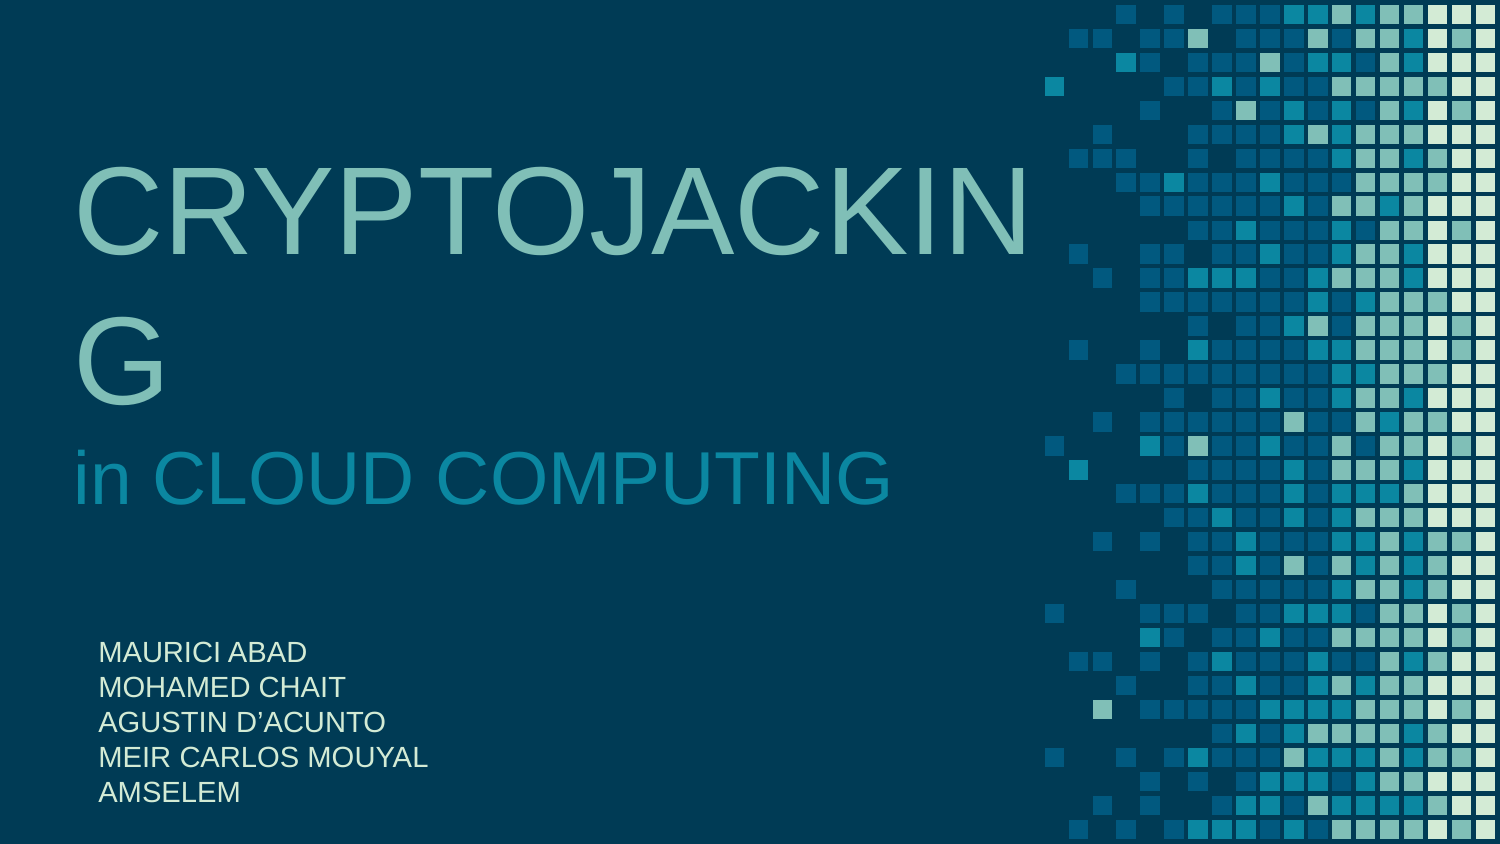

# CRYPTOJACKING
in CLOUD COMPUTING
MAURICI ABAD
MOHAMED CHAIT
AGUSTIN D’ACUNTO
MEIR CARLOS MOUYAL AMSELEM